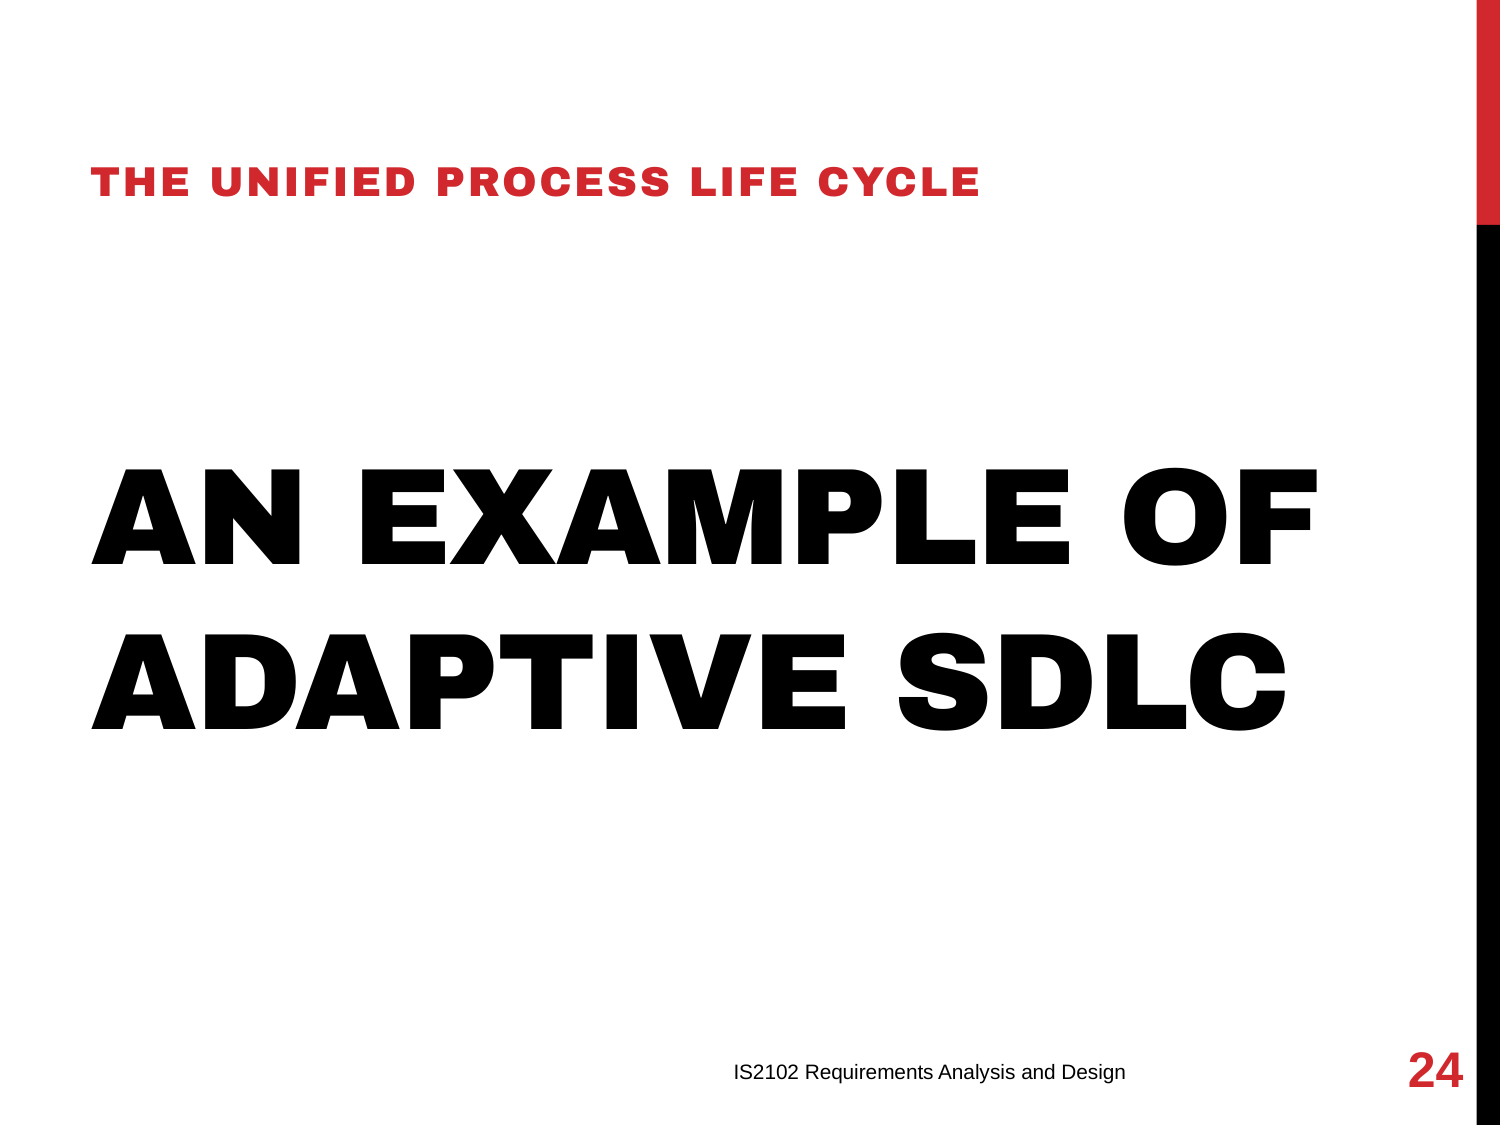

The Unified Process Life Cycle
# An Example of Adaptive SDLC
24
IS2102 Requirements Analysis and Design